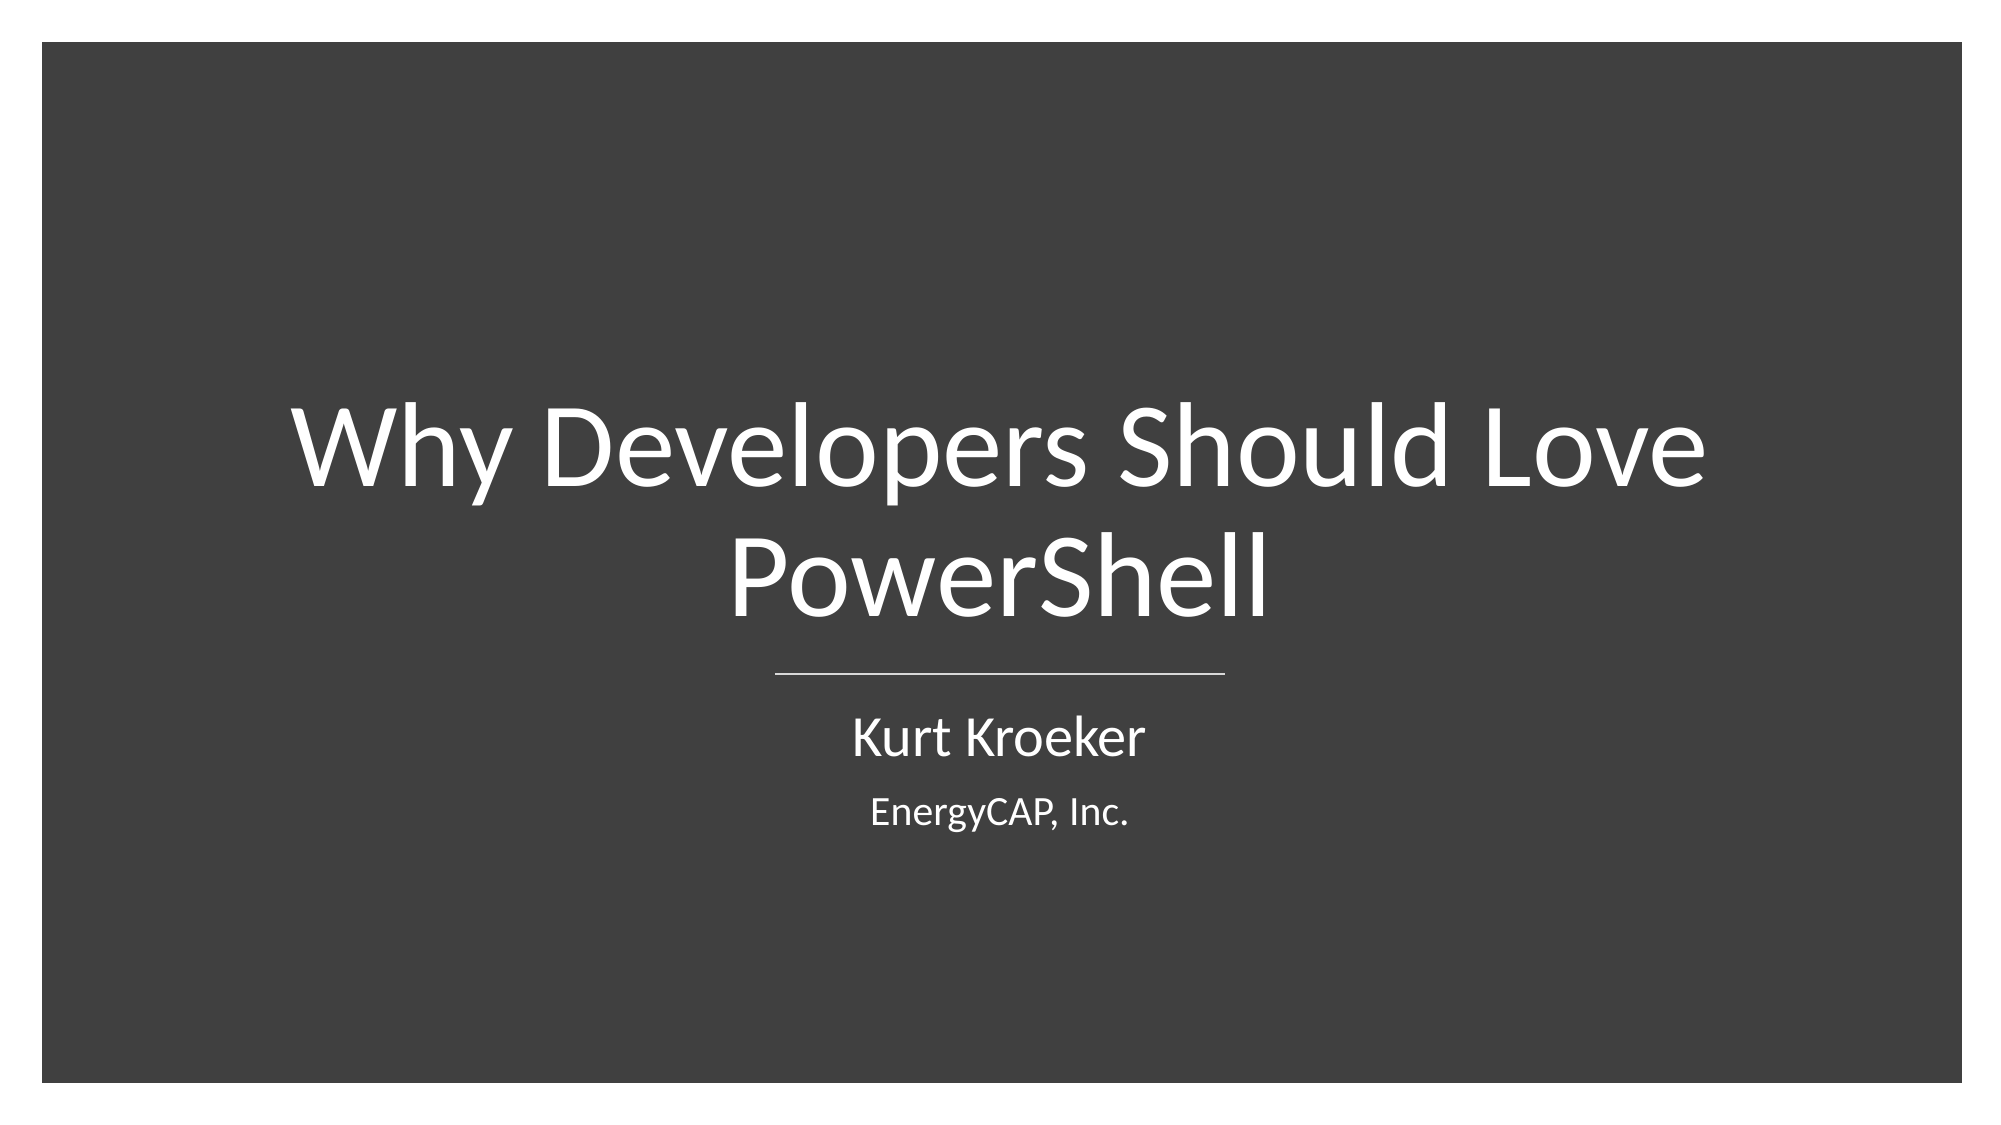

# Why Developers Should Love PowerShell
Kurt Kroeker
EnergyCAP, Inc.